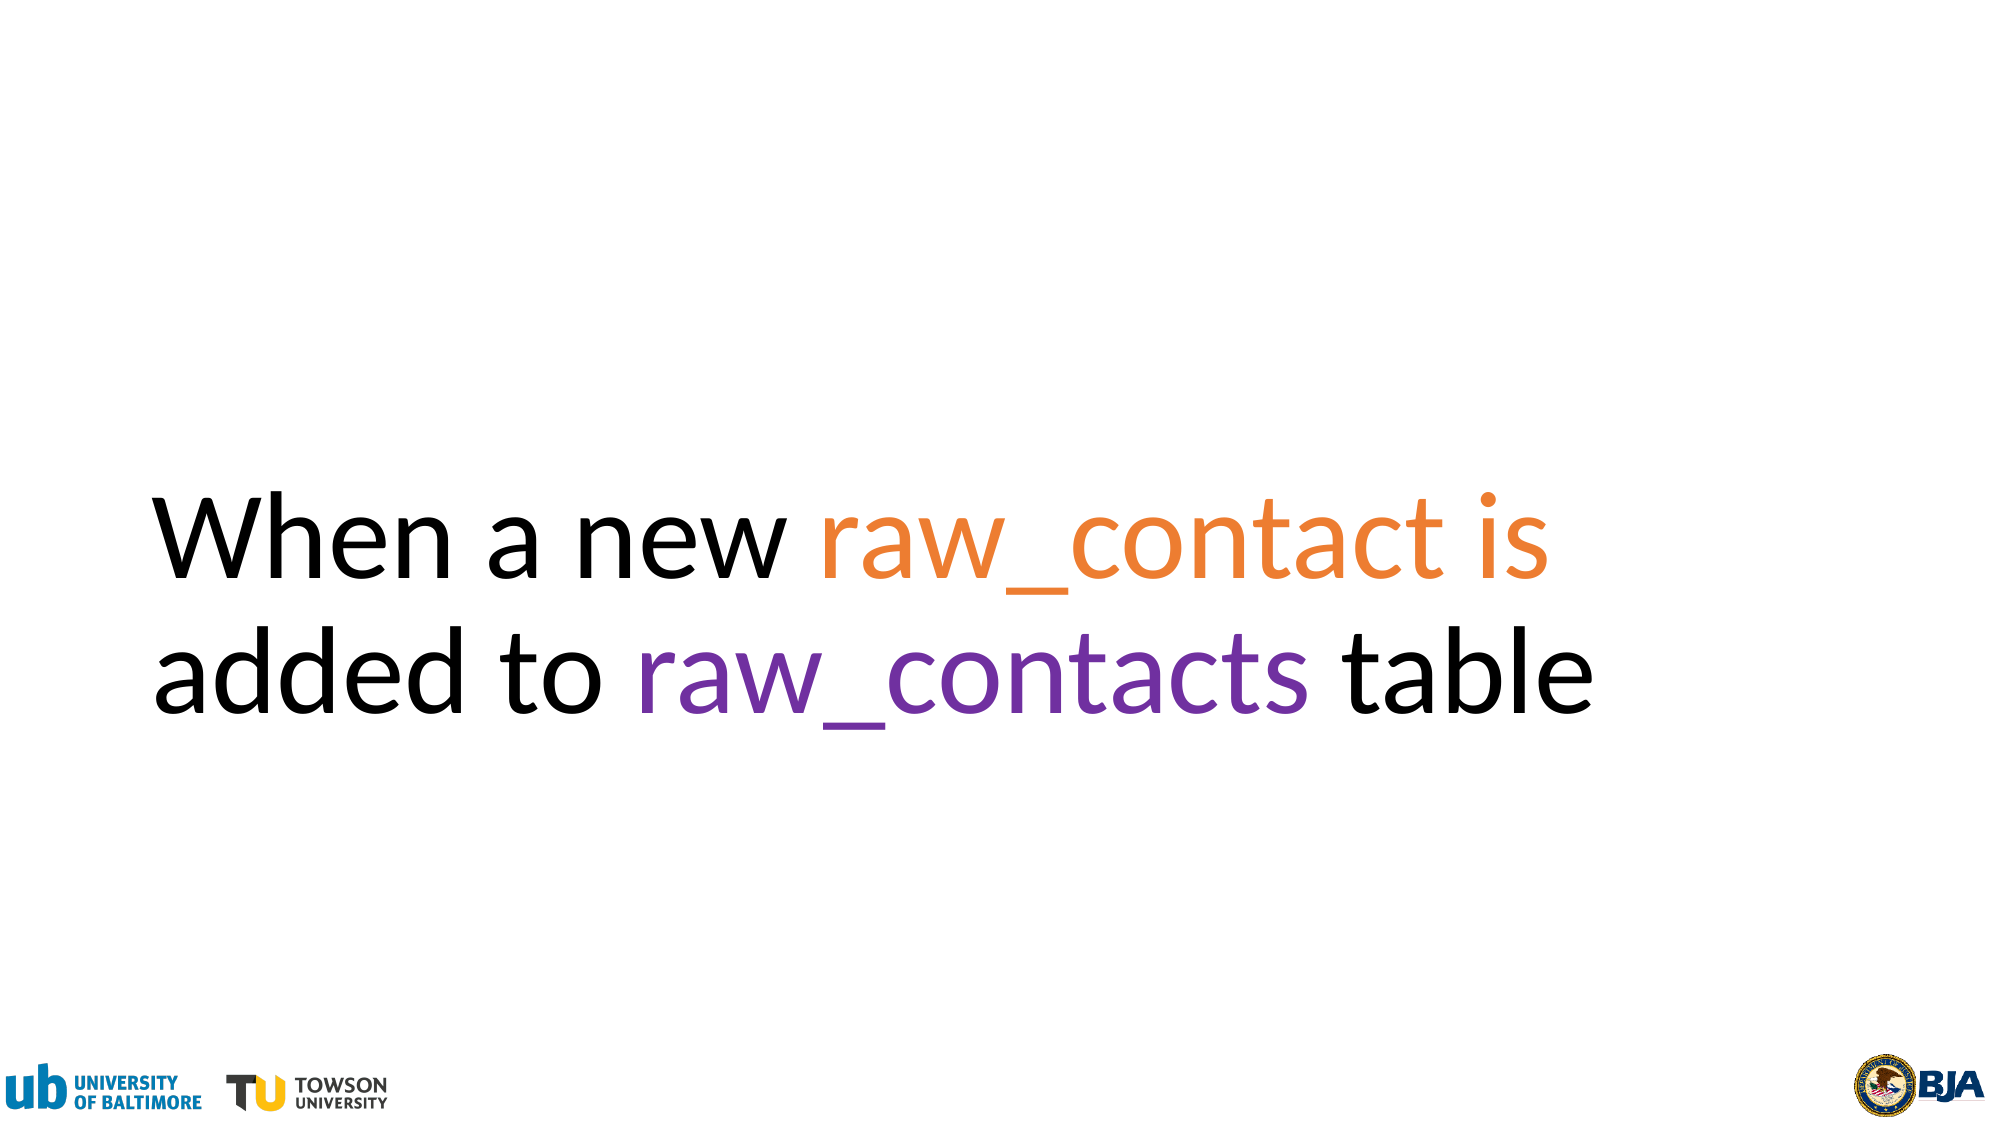

# When a new raw_contact is added to raw_contacts table